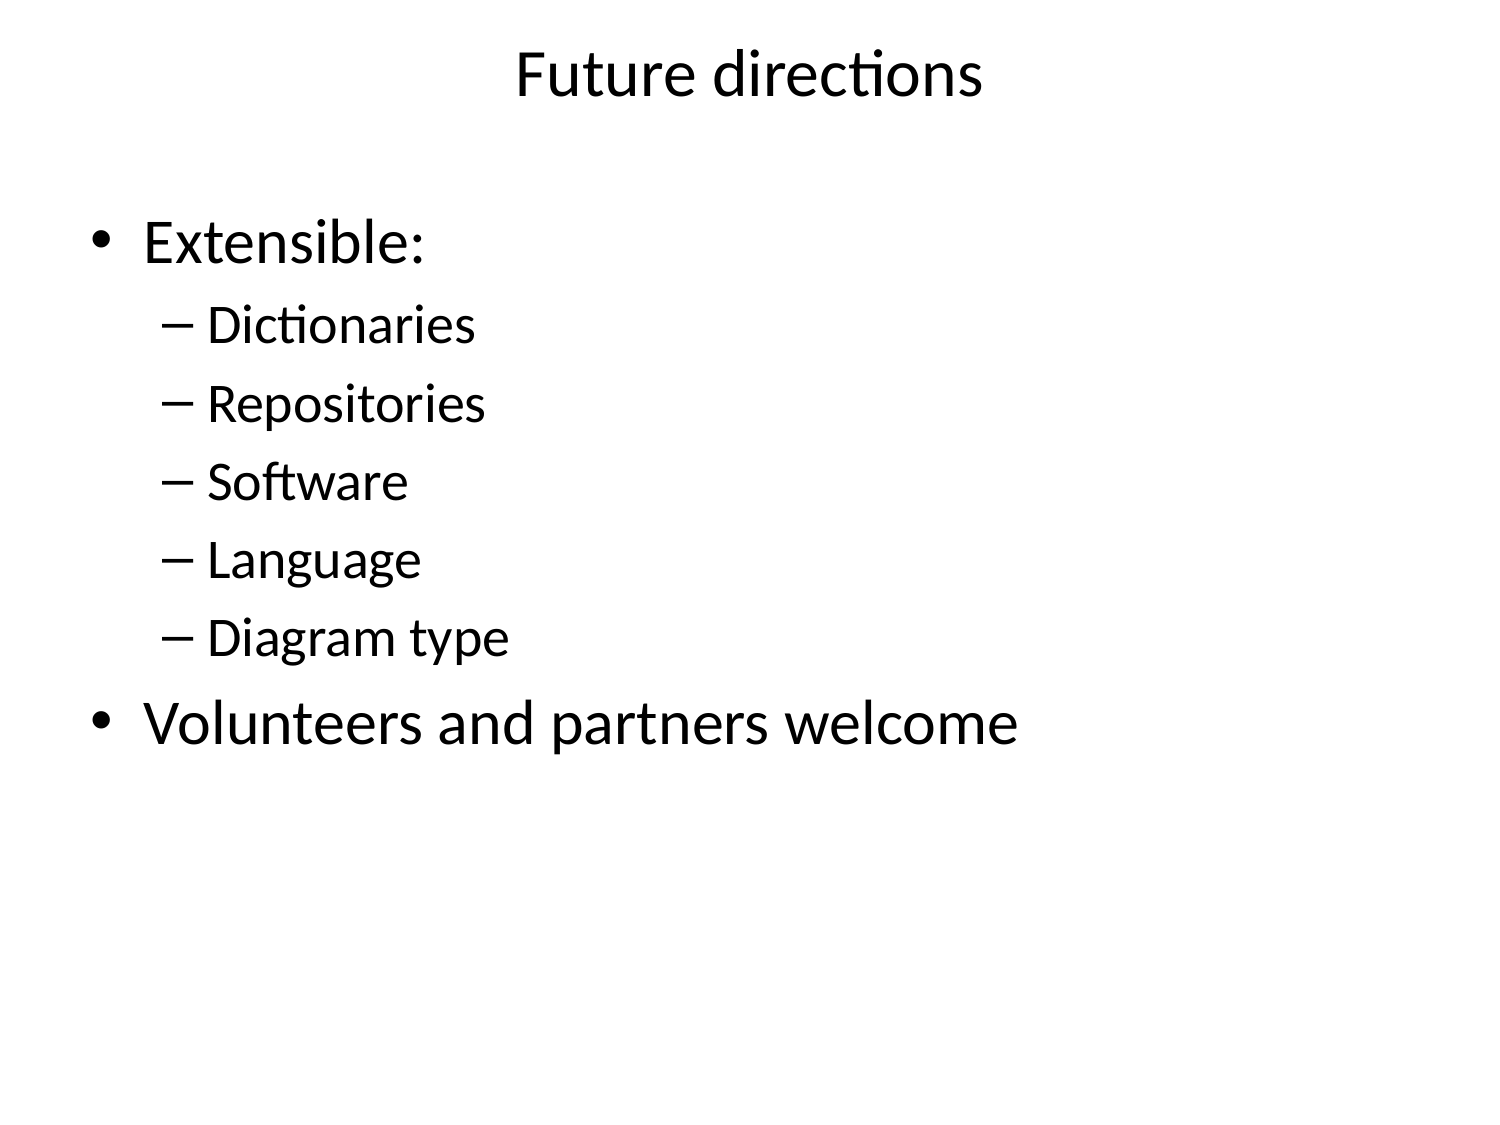

# Future directions
Extensible:
Dictionaries
Repositories
Software
Language
Diagram type
Volunteers and partners welcome